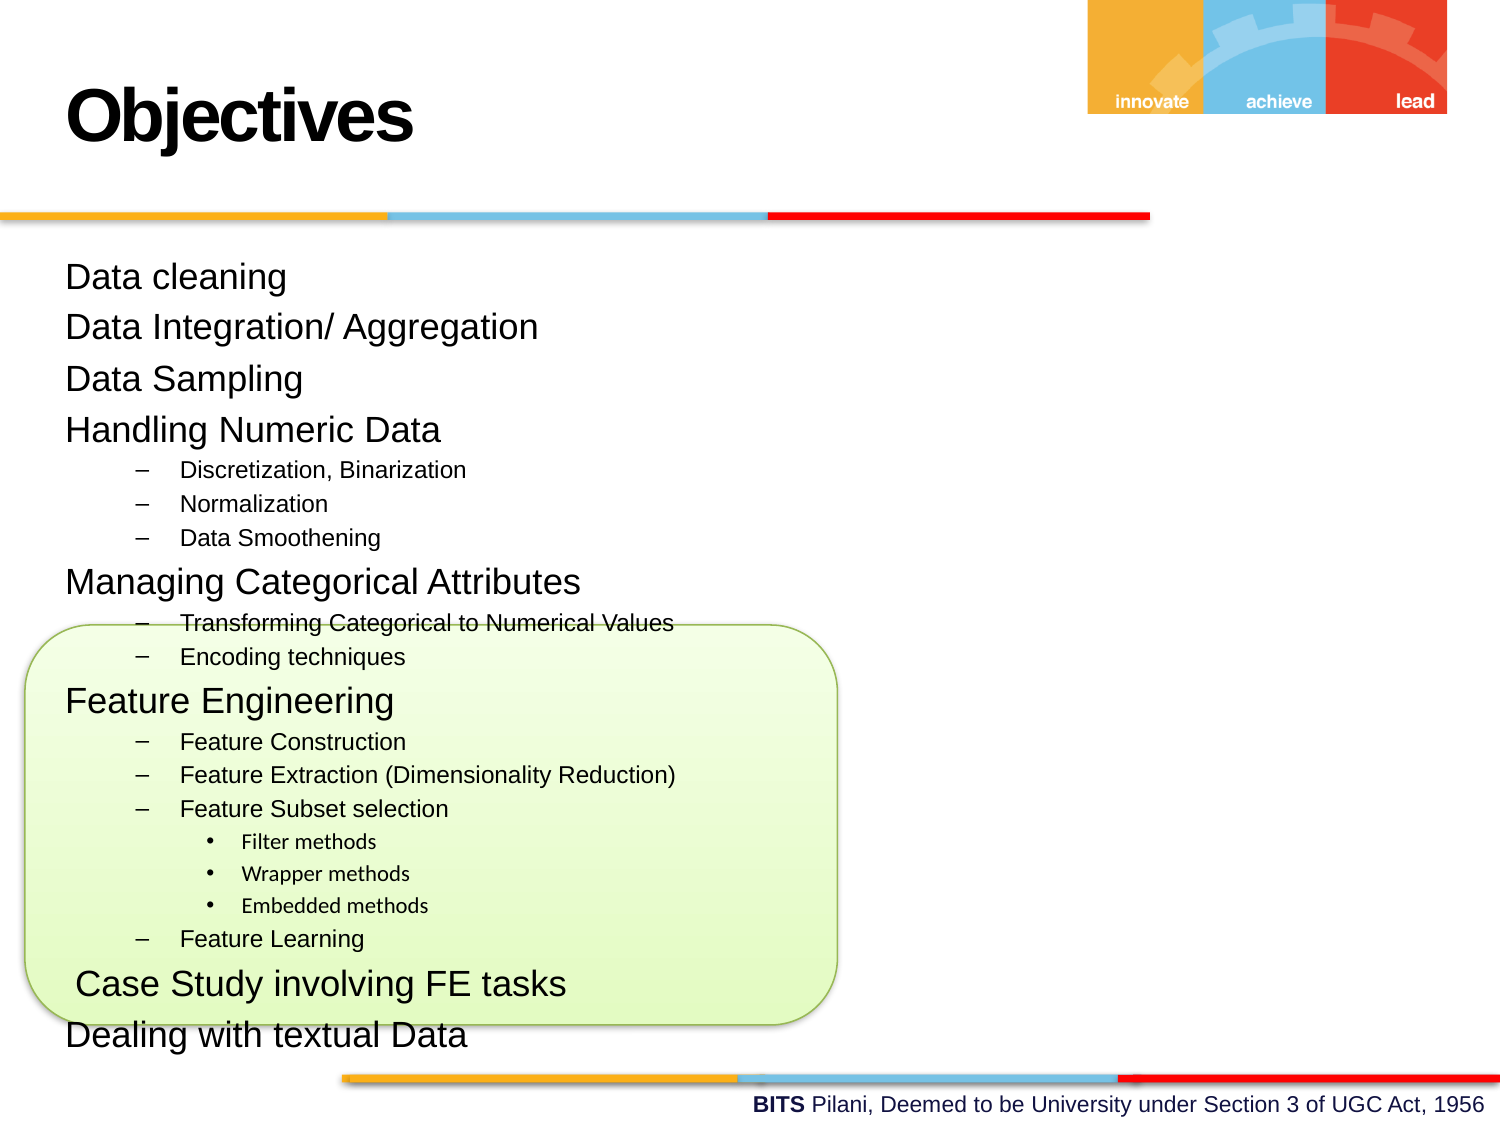

Objectives
Data cleaning
Data Integration/ Aggregation
Data Sampling
Handling Numeric Data
Discretization, Binarization
Normalization
Data Smoothening
Managing Categorical Attributes
Transforming Categorical to Numerical Values
Encoding techniques
Feature Engineering
Feature Construction
Feature Extraction (Dimensionality Reduction)
Feature Subset selection
Filter methods
Wrapper methods
Embedded methods
Feature Learning
 Case Study involving FE tasks
Dealing with textual Data